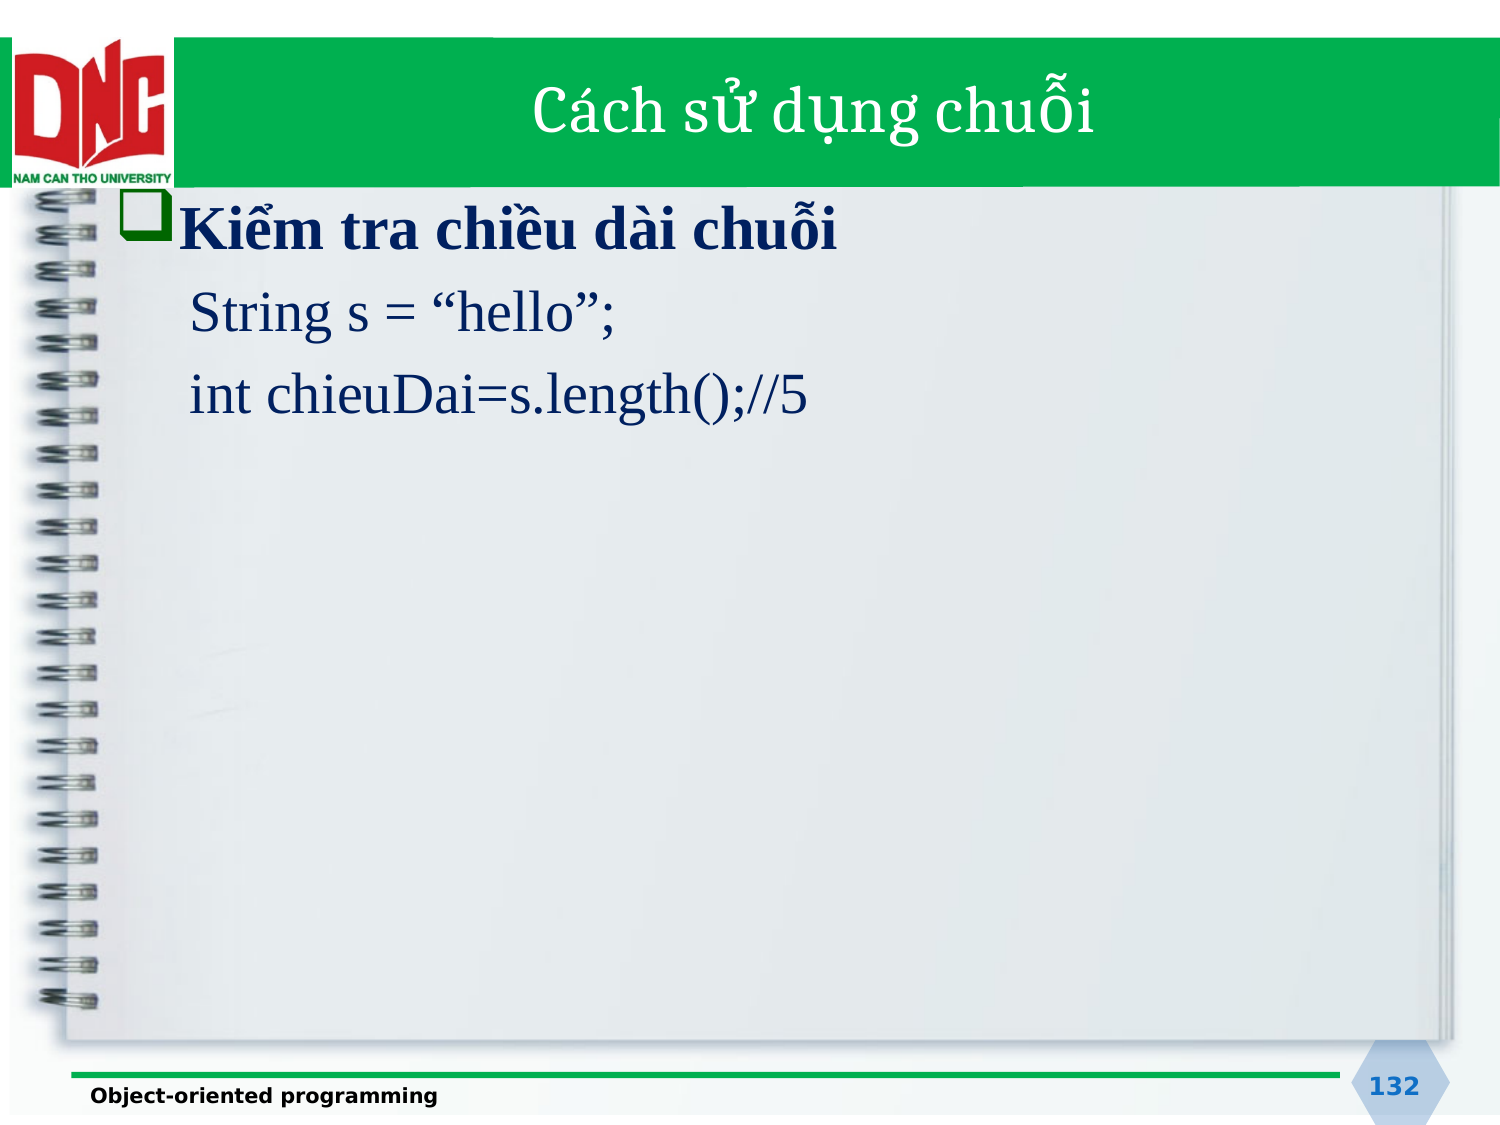

# Cách sử dụng chuỗi
Kiểm tra chiều dài chuỗi
String s = “hello”;
int chieuDai=s.length();//5
132
Object-oriented programming